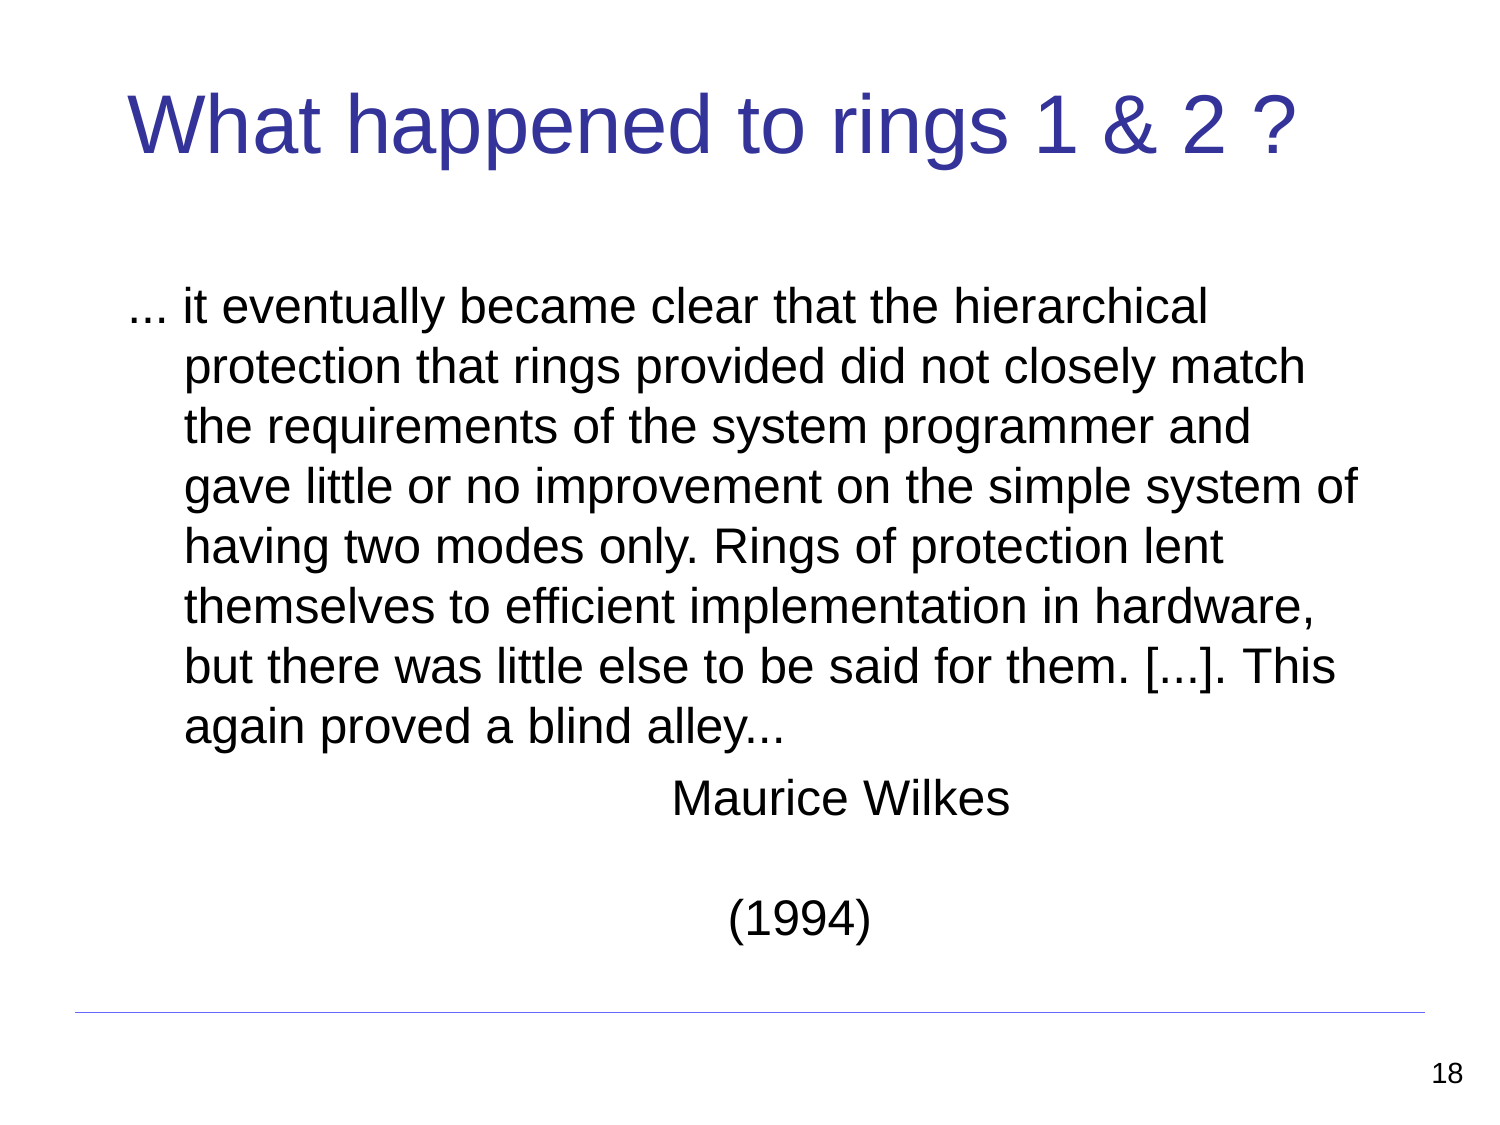

# What happened to rings 1 & 2 ?
... it eventually became clear that the hierarchical protection that rings provided did not closely match the requirements of the system programmer and gave little or no improvement on the simple system of having two modes only. Rings of protection lent themselves to efficient implementation in hardware, but there was little else to be said for them. [...]. This again proved a blind alley...
Maurice Wilkes	(1994)
18